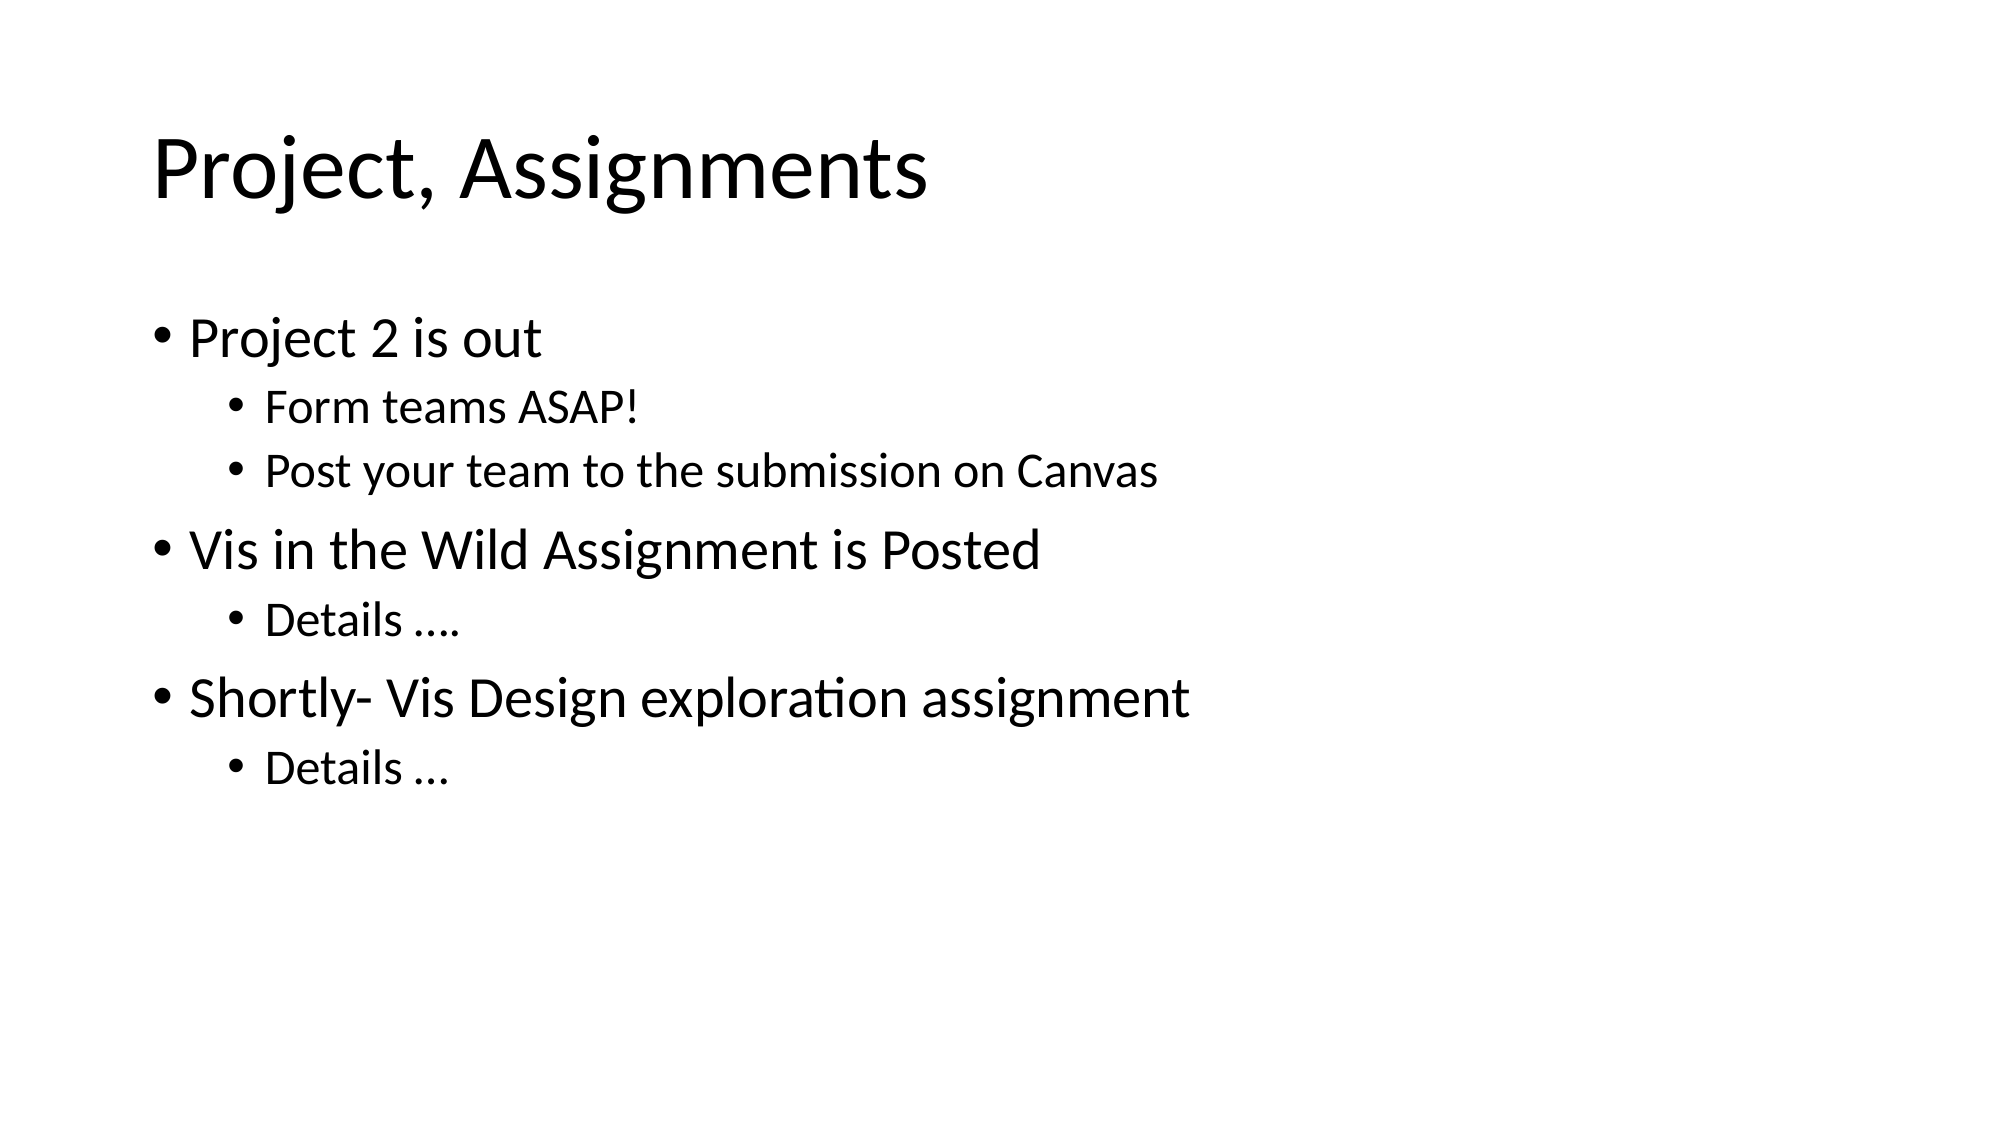

# Project, Assignments
Project 2 is out
Form teams ASAP!
Post your team to the submission on Canvas
Vis in the Wild Assignment is Posted
Details ….
Shortly- Vis Design exploration assignment
Details …